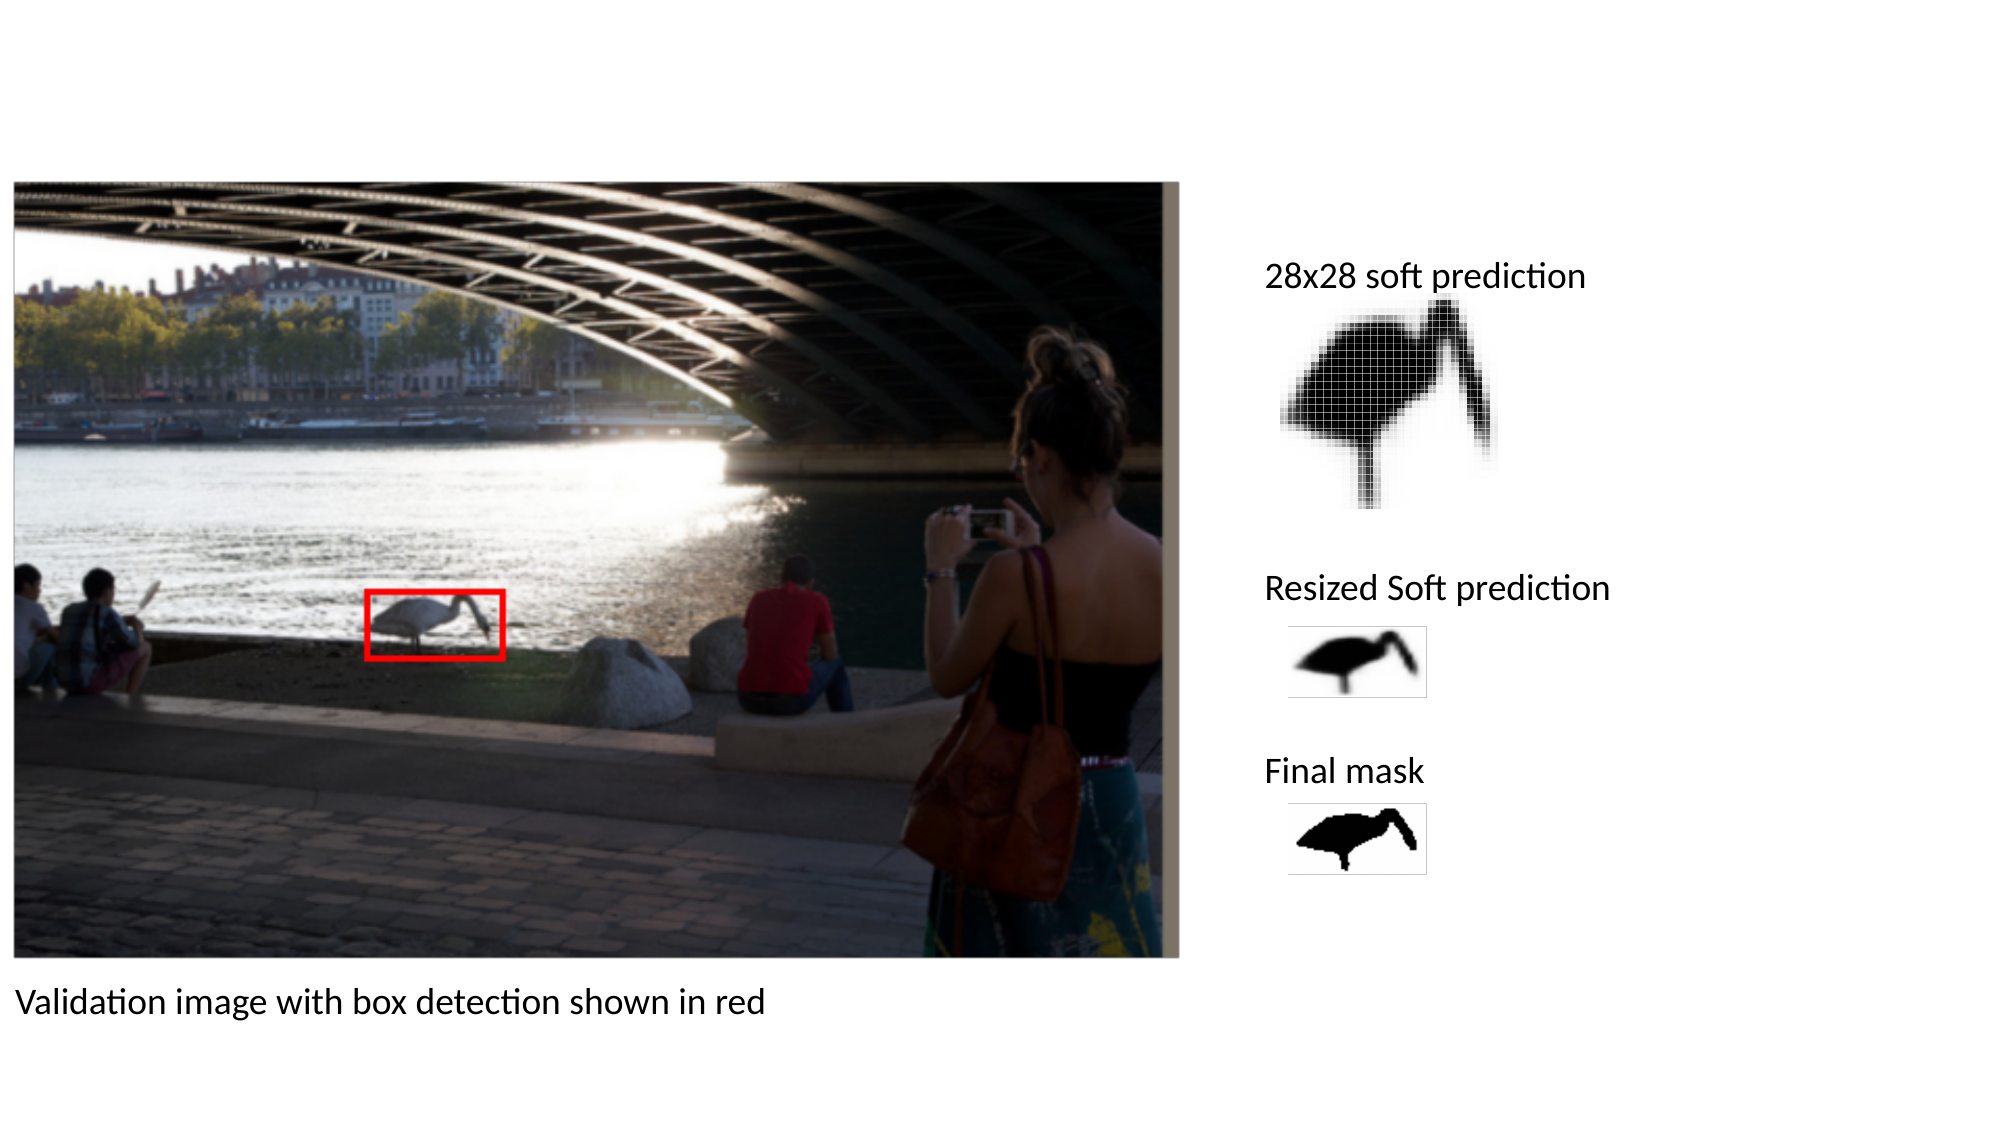

# 28x28 soft prediction

Resized Soft prediction

Final mask

Validation image with box detection shown in red